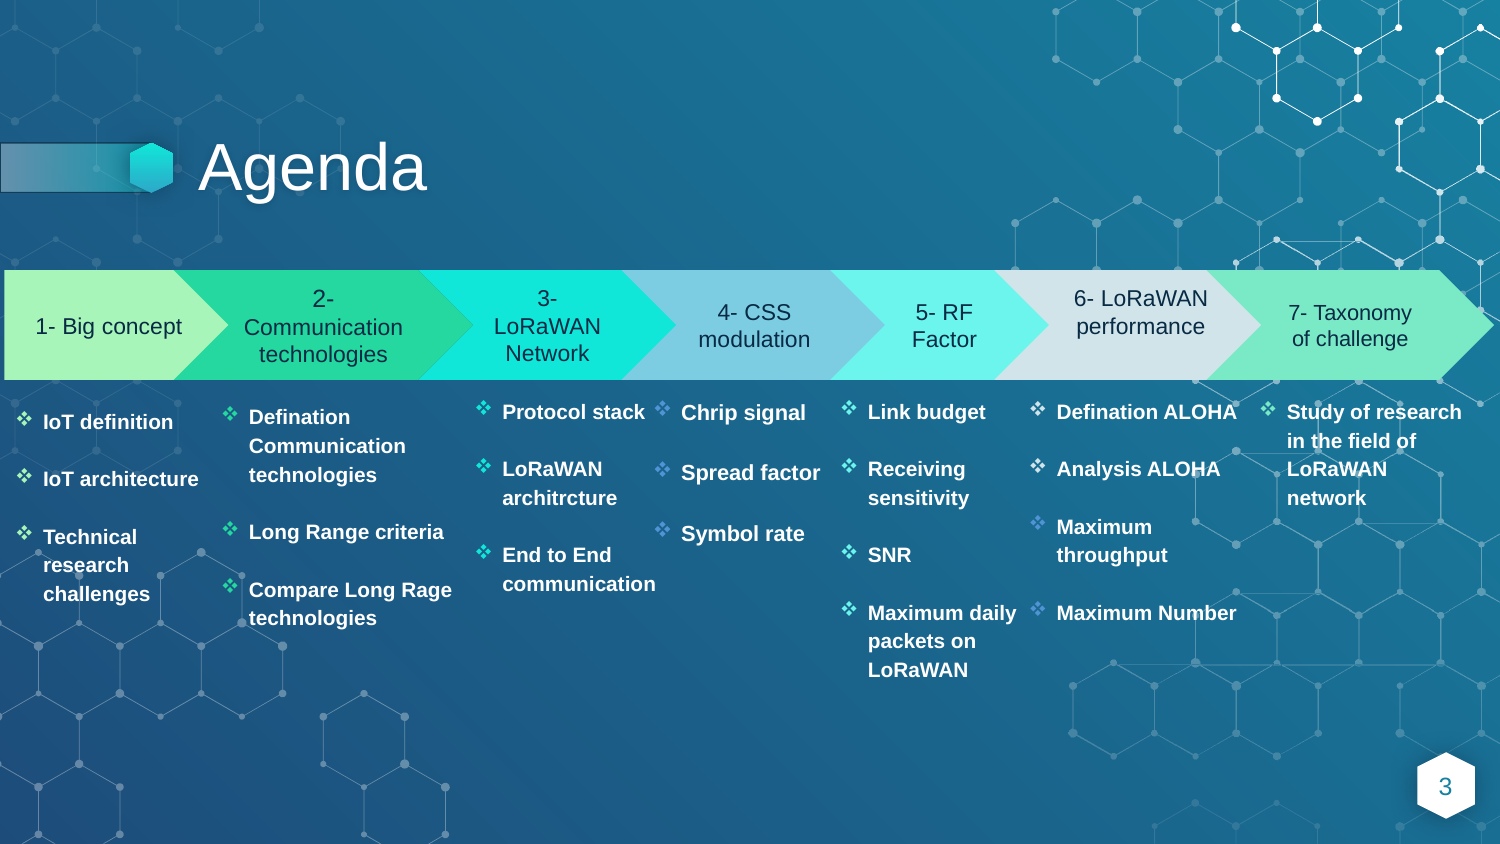

# Agenda
2- Communication technologies
Defination Communication technologies

Long Range criteria

Compare Long Rage technologies

3- LoRaWAN Network
Protocol stack

LoRaWAN architrcture

End to End communication
4- CSS modulation
Chrip signal

Spread factor

Symbol rate
5- RF Factor
Link budget

Receiving sensitivity

SNR

Maximum daily packets on LoRaWAN

6- LoRaWAN performance

Defination ALOHA

Analysis ALOHA

Maximum throughput

Maximum Number

7- Taxonomy of challenge
Study of research in the field of LoRaWAN network
1- Big concept
IoT definition

IoT architecture

Technical research challenges

3